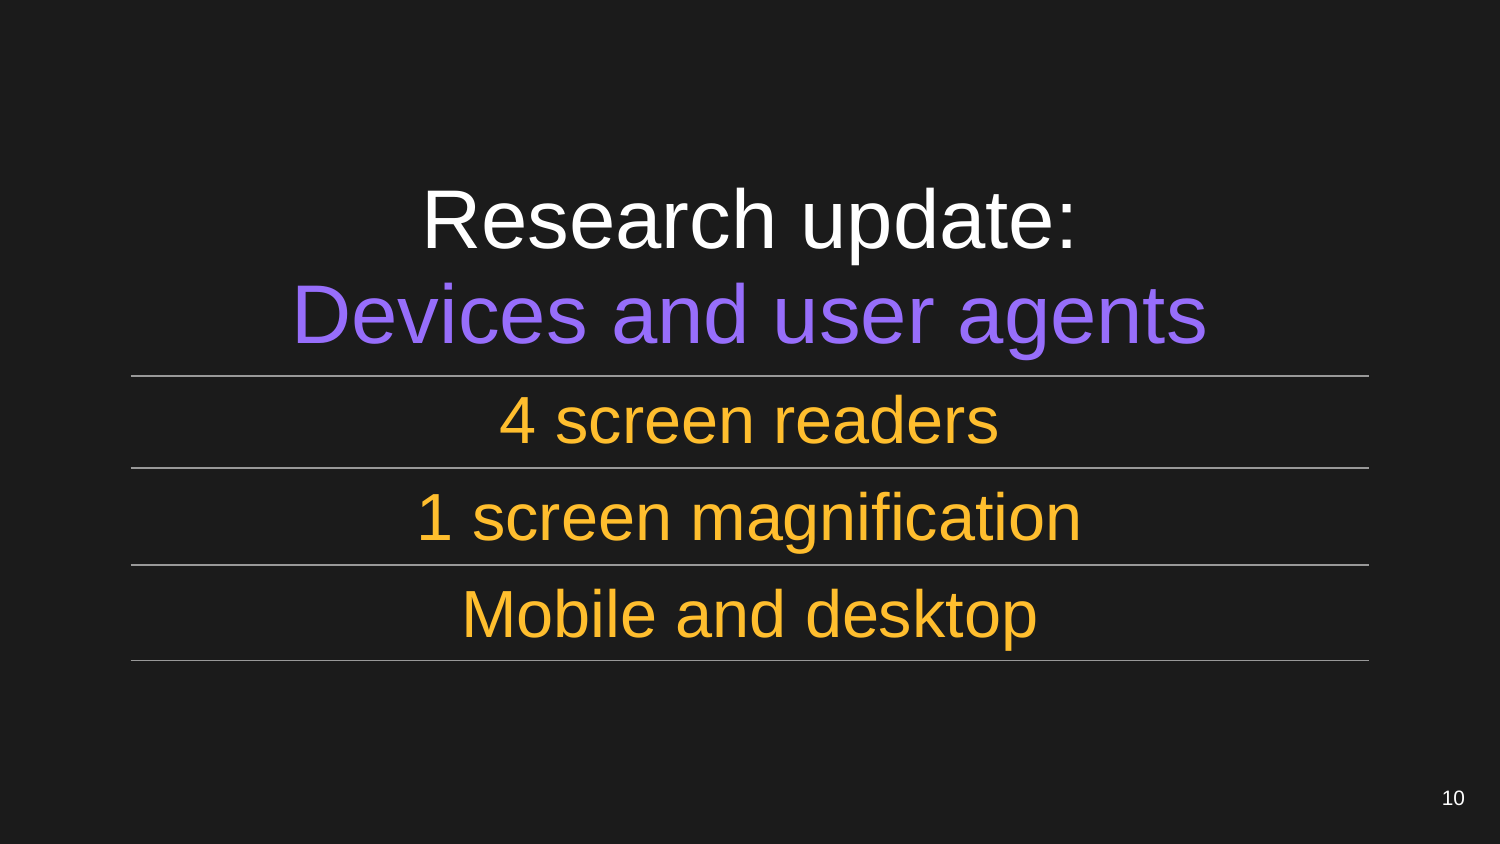

# Research update: Devices and user agents
4 screen readers
1 screen magnification
Mobile and desktop
10